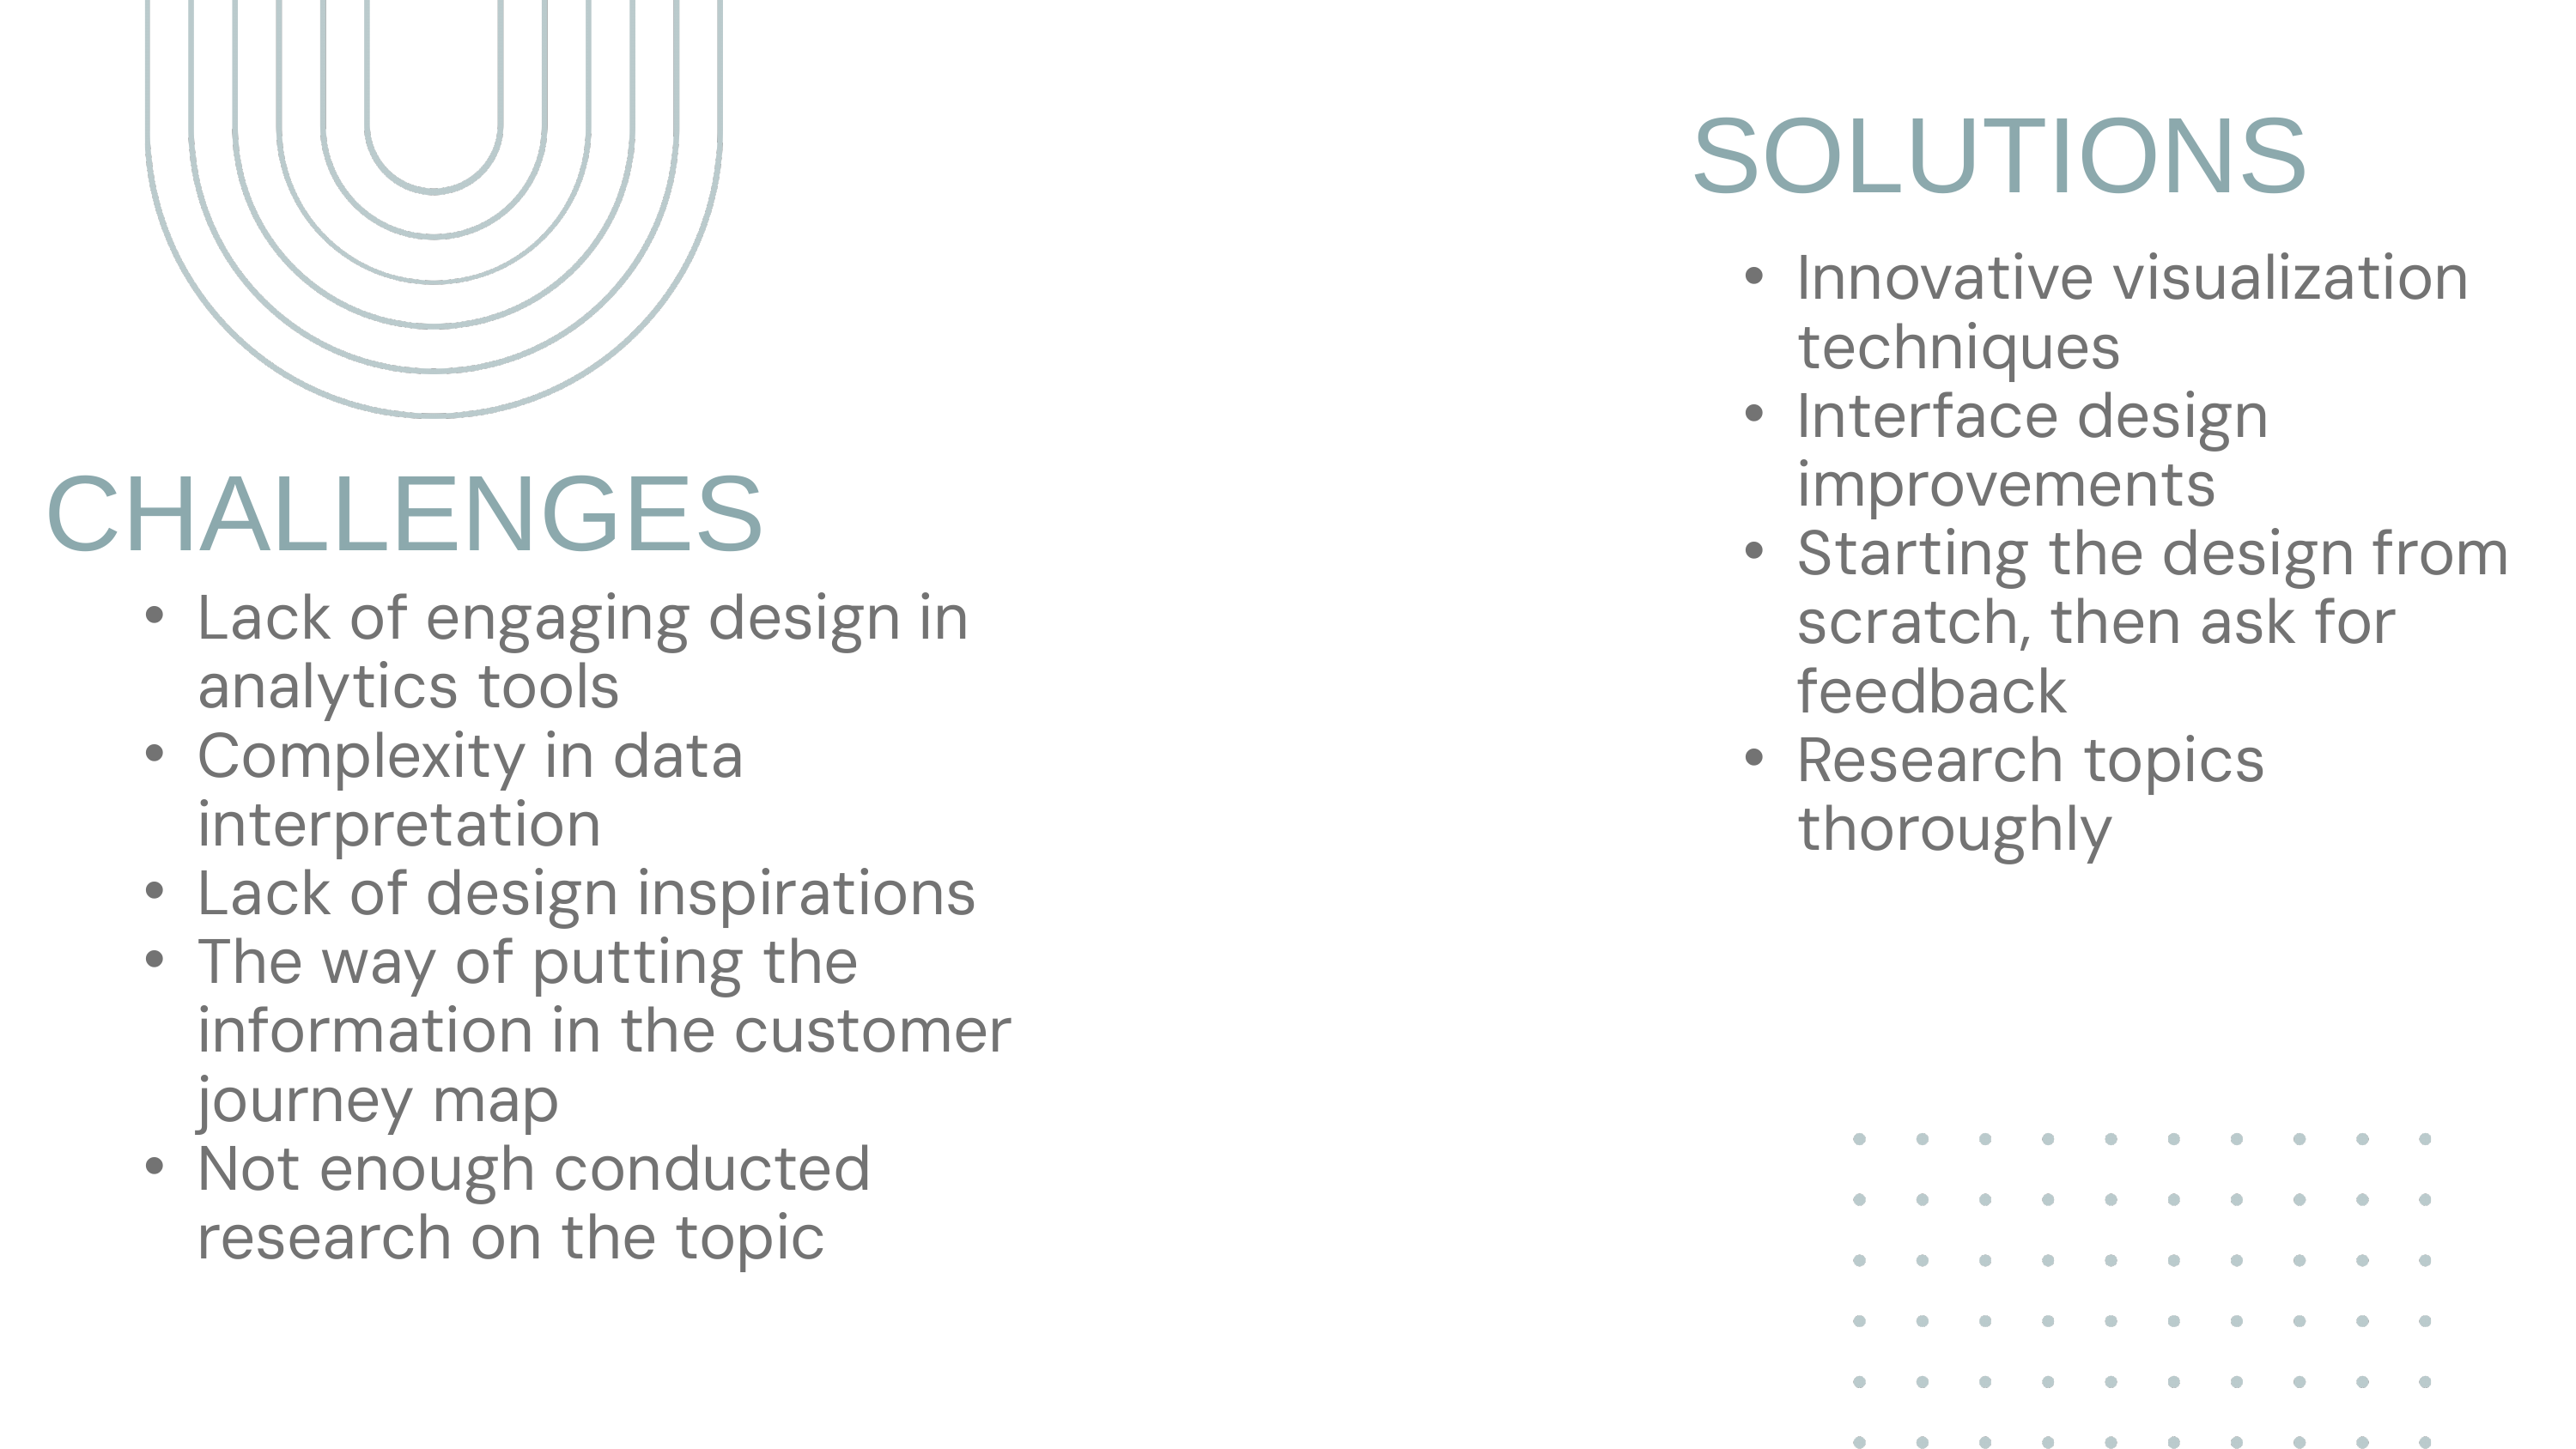

SOLUTIONS
Innovative visualization techniques
Interface design improvements
Starting the design from scratch, then ask for feedback
Research topics thoroughly
CHALLENGES
Lack of engaging design in analytics tools
Complexity in data interpretation
Lack of design inspirations
The way of putting the information in the customer journey map
Not enough conducted research on the topic